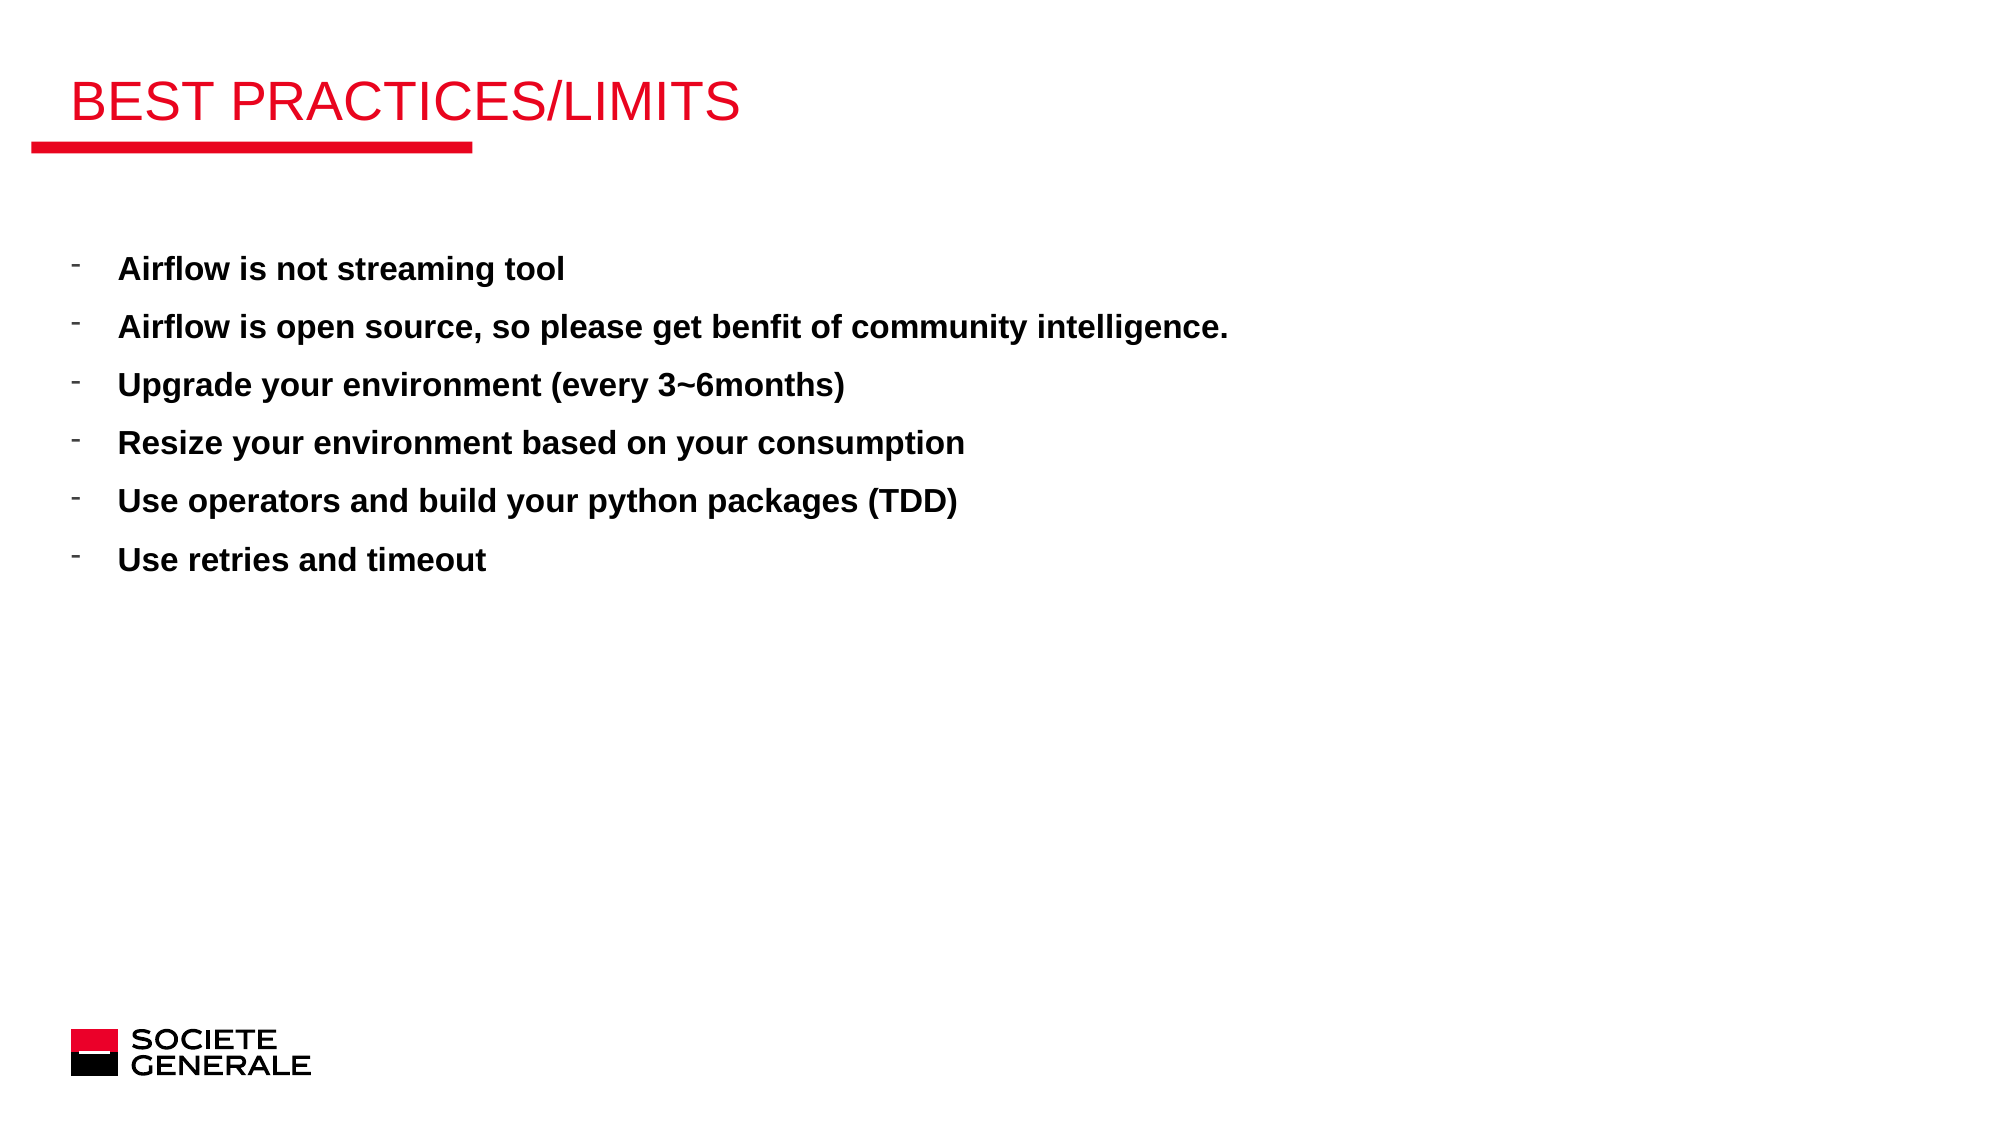

# BEST PRACTICES/LIMITS
Airflow is not streaming tool
Airflow is open source, so please get benfit of community intelligence.
Upgrade your environment (every 3~6months)
Resize your environment based on your consumption
Use operators and build your python packages (TDD)
Use retries and timeout